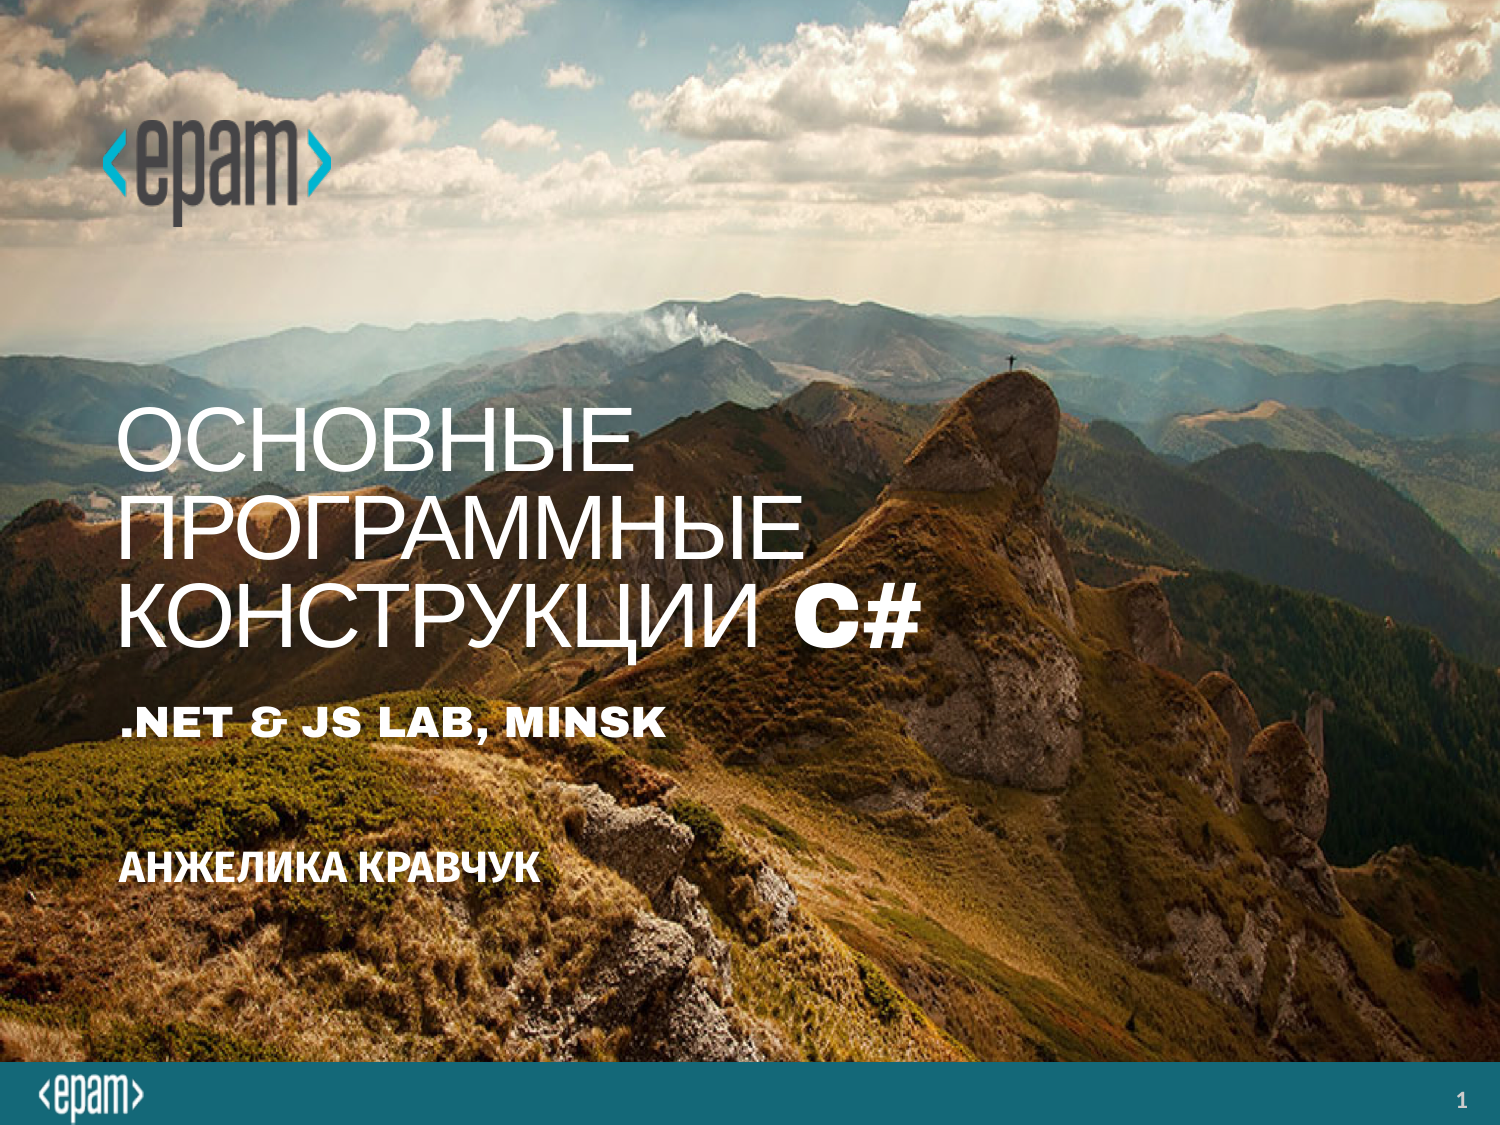

Основные программные конструкции C#
.NET & JS Lab, Minsk
Анжелика КРАВЧУК